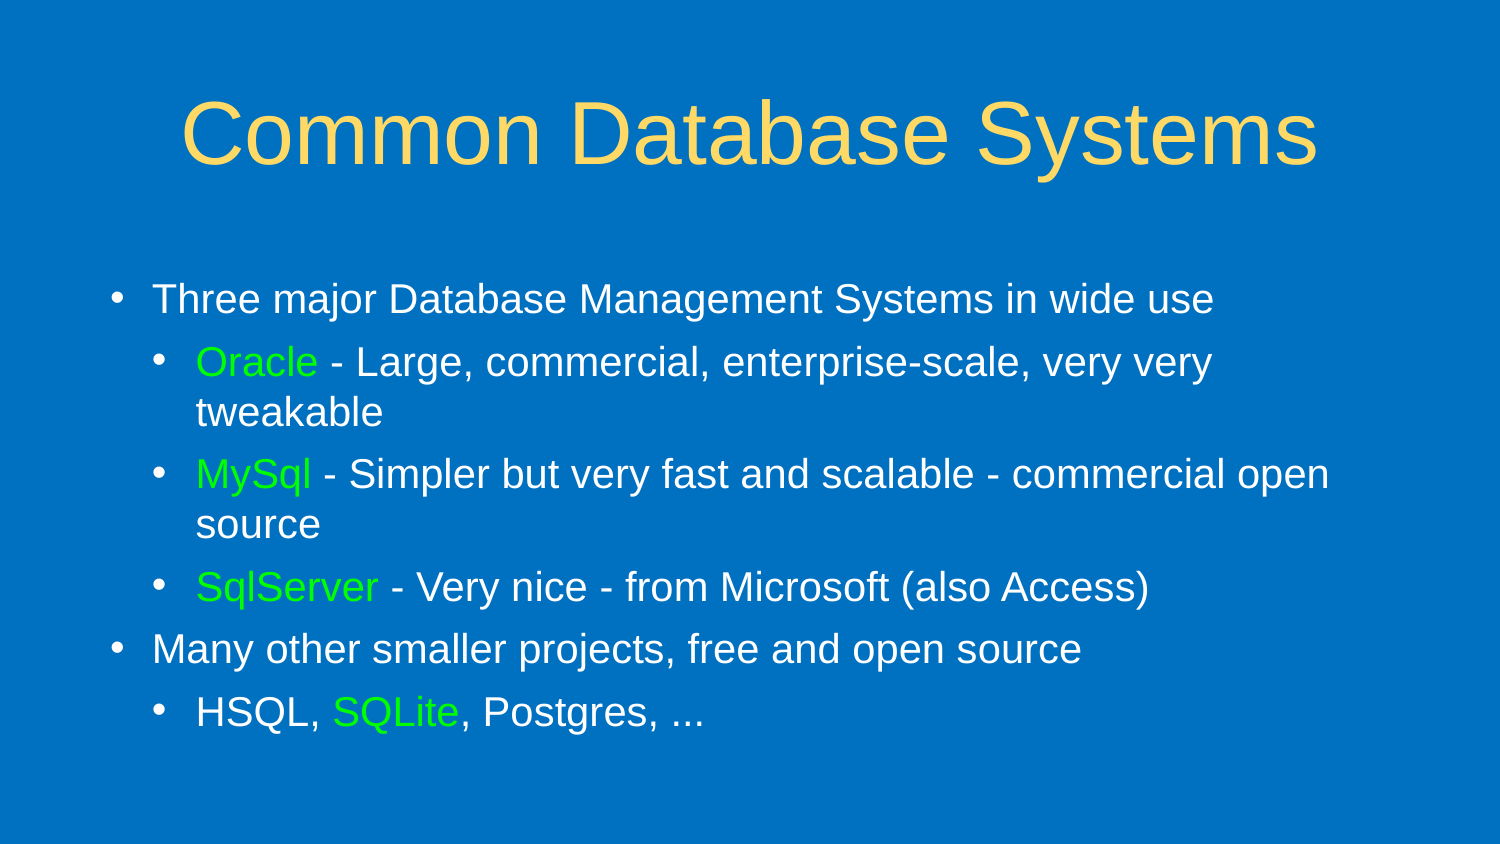

# Common Database Systems
Three major Database Management Systems in wide use
Oracle - Large, commercial, enterprise-scale, very very tweakable
MySql - Simpler but very fast and scalable - commercial open source
SqlServer - Very nice - from Microsoft (also Access)
Many other smaller projects, free and open source
HSQL, SQLite, Postgres, ...